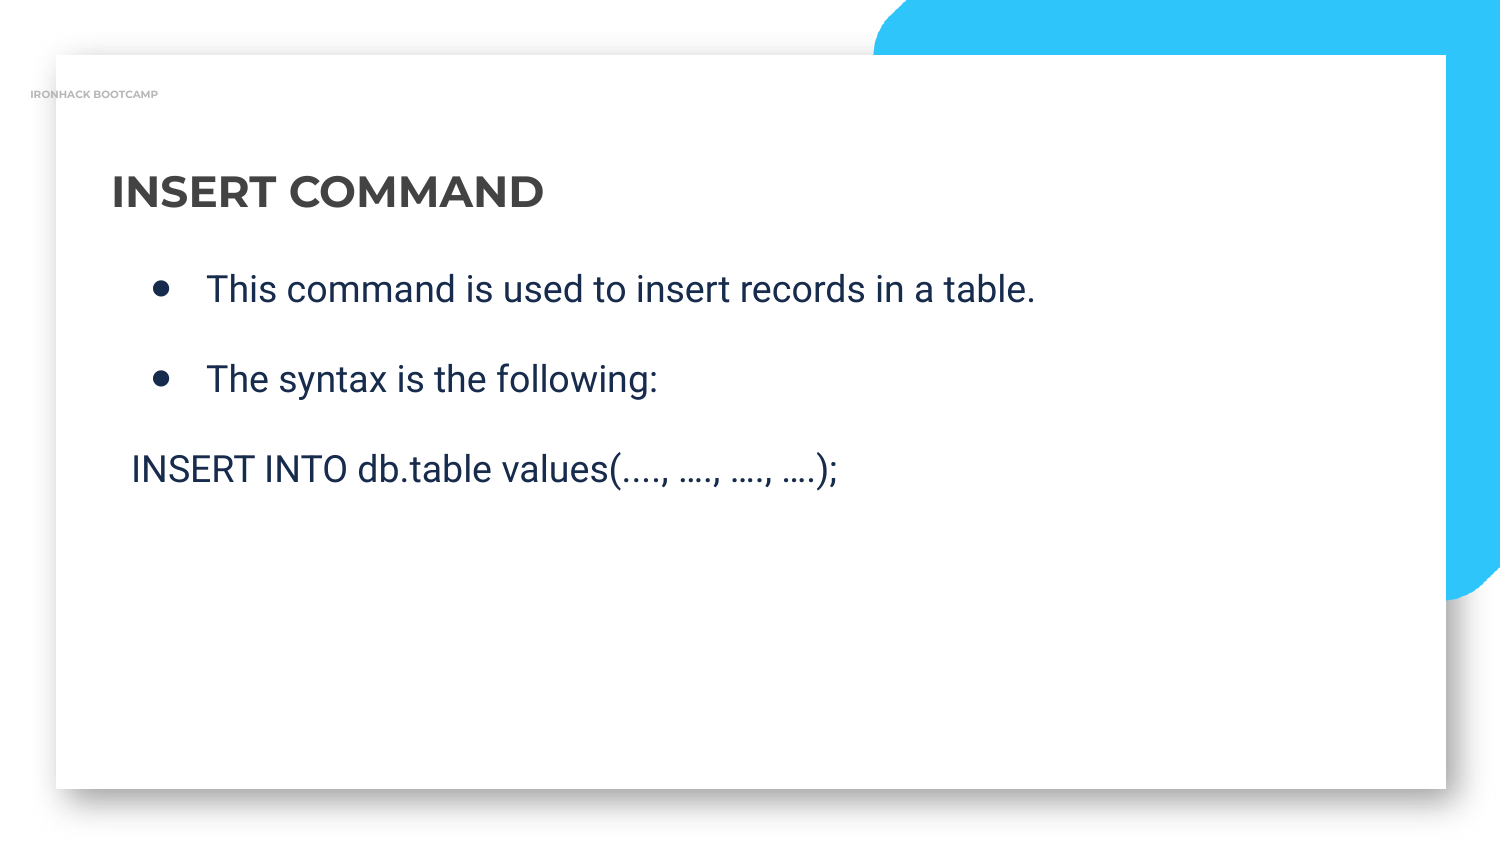

IRONHACK BOOTCAMP
INSERT COMMAND
This command is used to insert records in a table.

The syntax is the following:

INSERT INTO db.table values(...., …., …., ….);